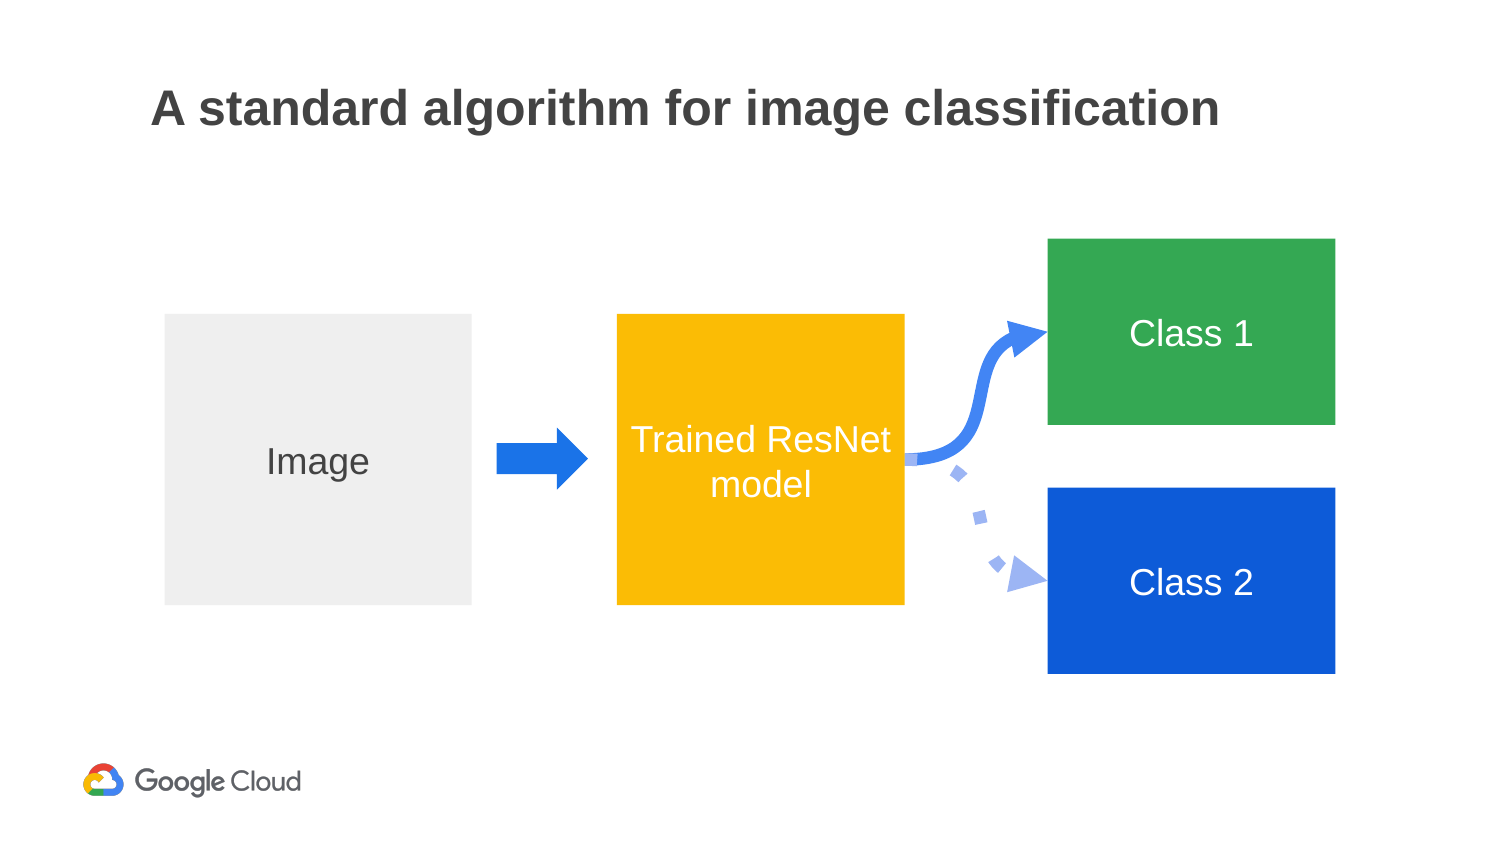

# A standard algorithm for image classification
Class 1
Image
Trained ResNet model

Class 2